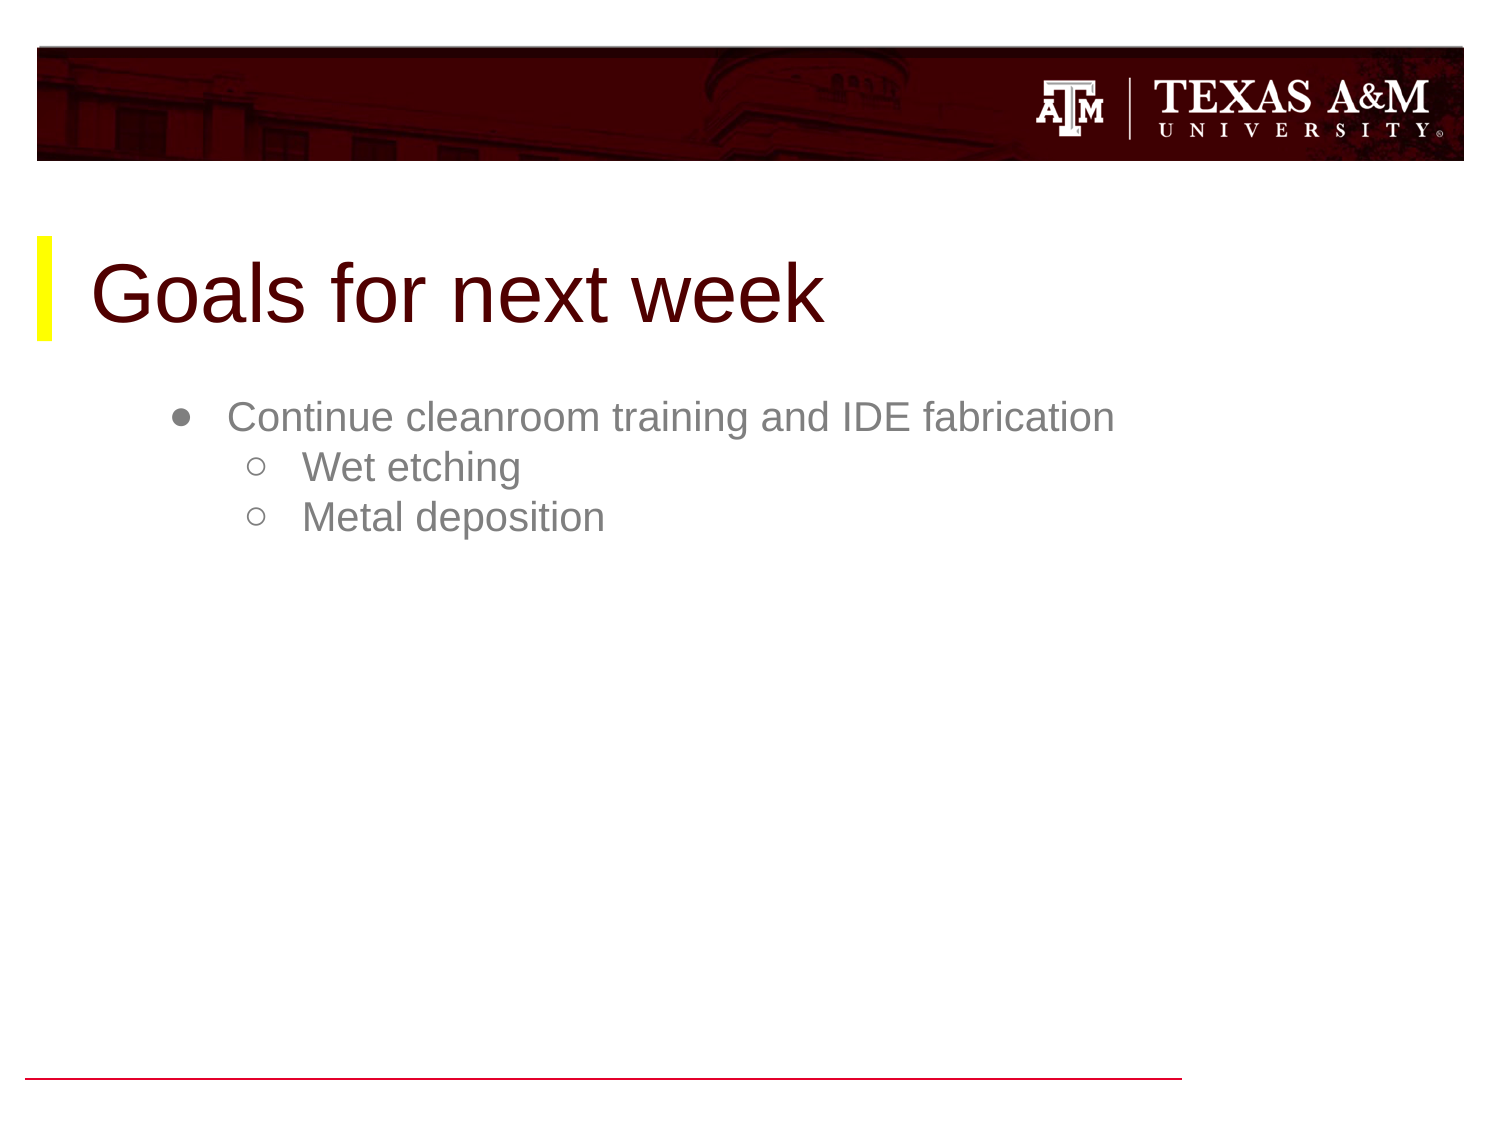

# Goals for next week
Continue cleanroom training and IDE fabrication
Wet etching
Metal deposition